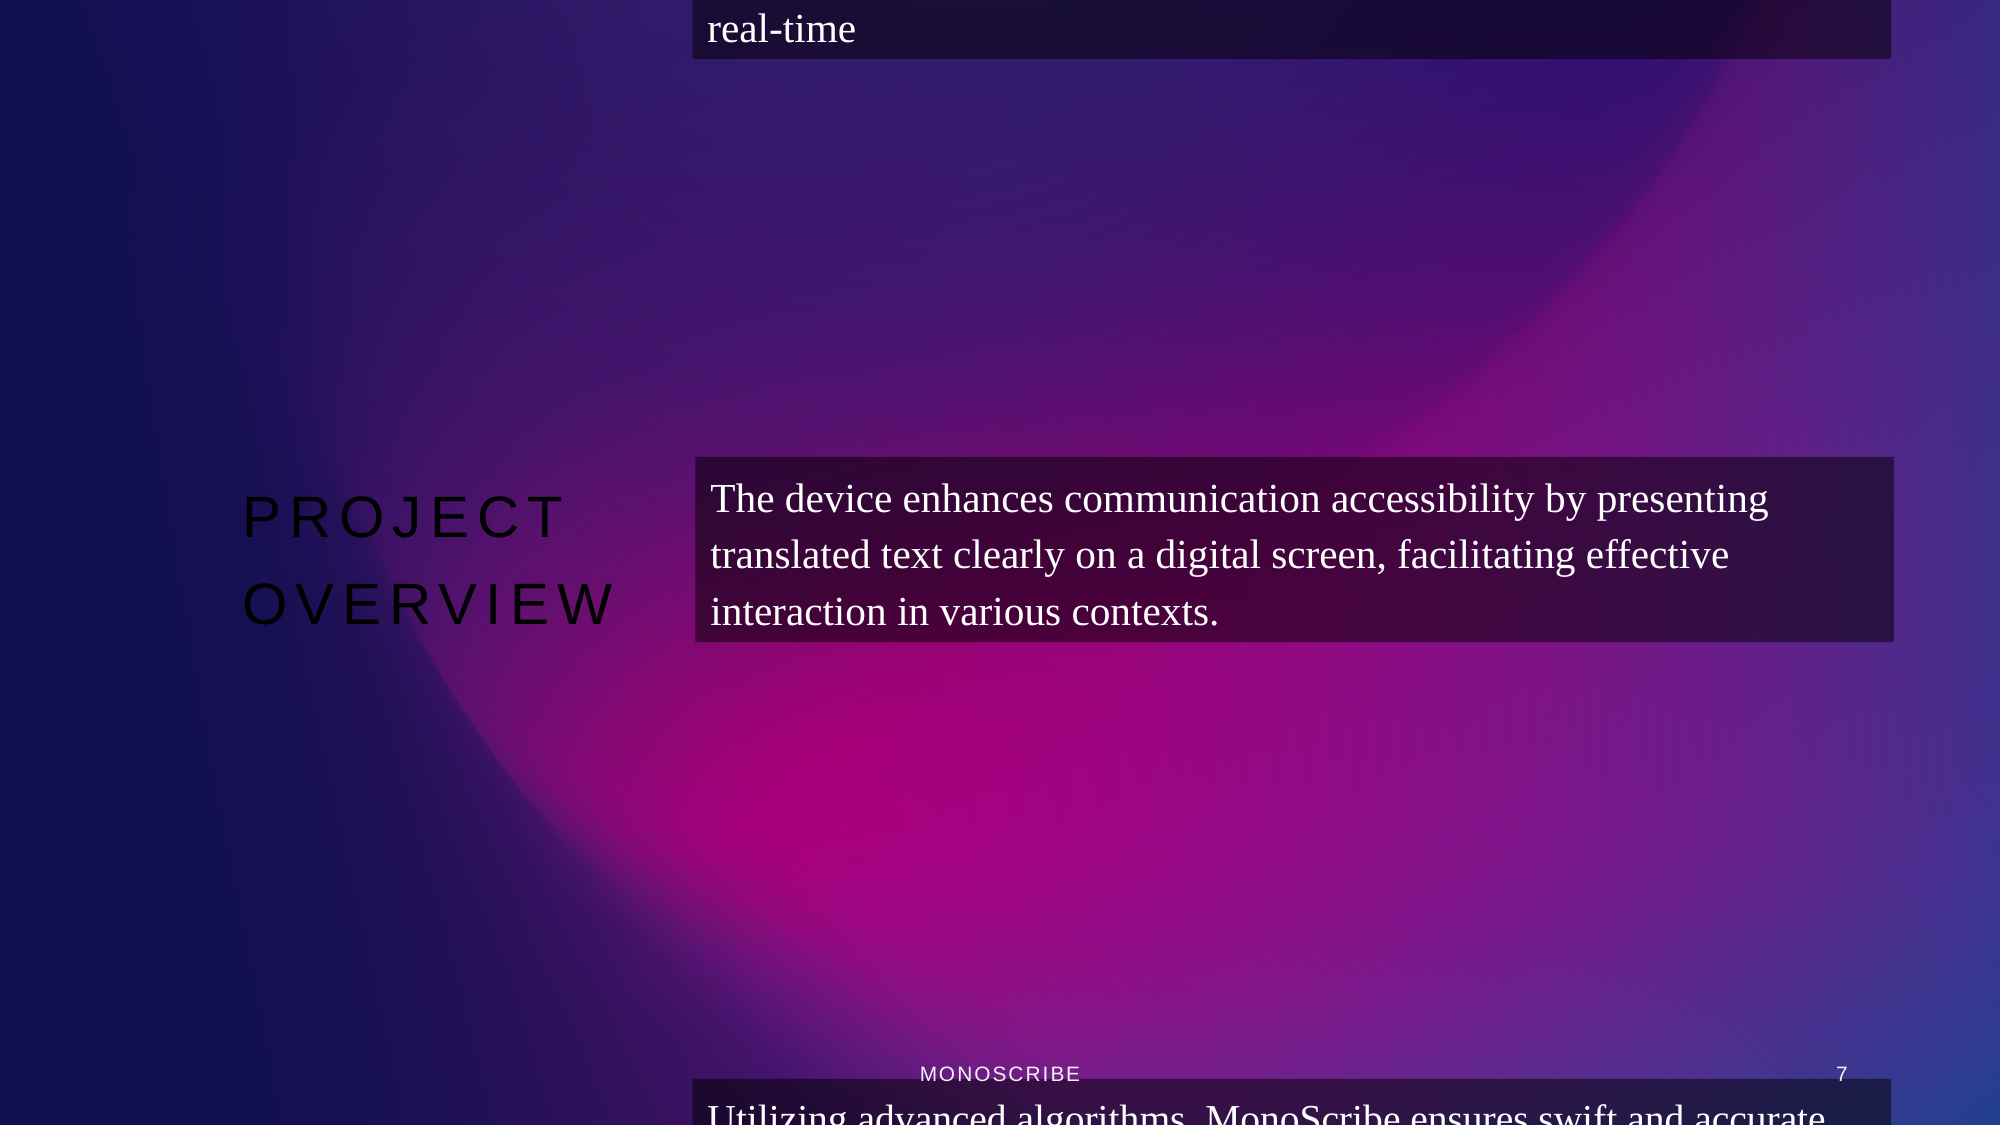

MonoScribe is a text-to-display device designed to assist deaf individuals by converting text input into visually displayed output in real-time
# project overview
The device enhances communication accessibility by presenting translated text clearly on a digital screen, facilitating effective interaction in various contexts.
MonoScribe
7
Utilizing advanced algorithms, MonoScribe ensures swift and accurate translation of text, promoting inclusivity and empowerment for its users.
Integrating seamlessly into daily life, MonoScribe aims to improve social interactions and enable independent communication for deaf individuals.
Furthermore, our project emphasizes integration with smart city infrastructure, allowing seamless connectivity and interoperability with other urban systems. By integrating with smart parking, public transportation, and waste management systems, we create a more efficient and interconnected urban environment.